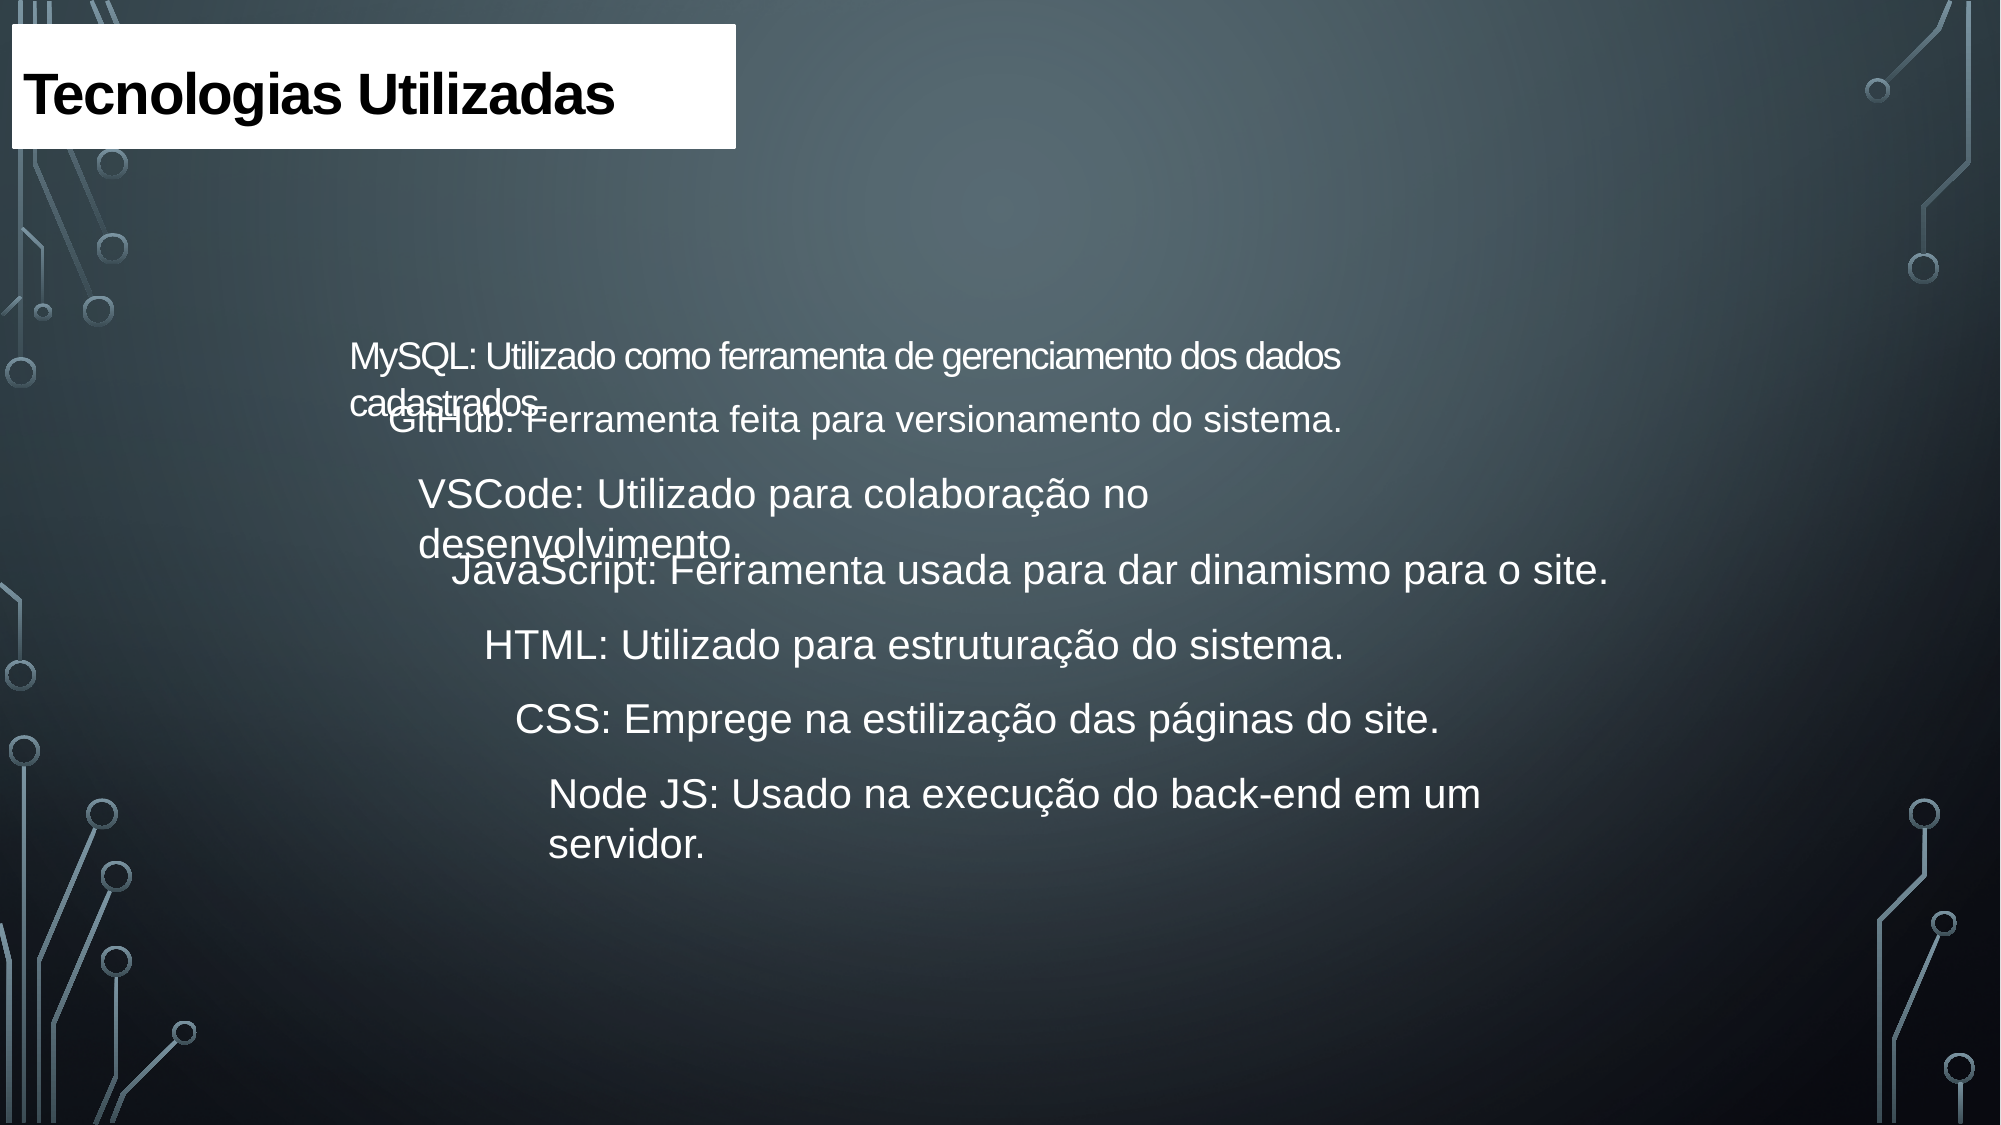

Tecnologias Utilizadas
MySQL: Utilizado como ferramenta de gerenciamento dos dados cadastrados.
GitHub: Ferramenta feita para versionamento do sistema.
VSCode: Utilizado para colaboração no desenvolvimento.
JavaScript: Ferramenta usada para dar dinamismo para o site.
HTML: Utilizado para estruturação do sistema.
CSS: Emprege na estilização das páginas do site.
Node JS: Usado na execução do back-end em um servidor.